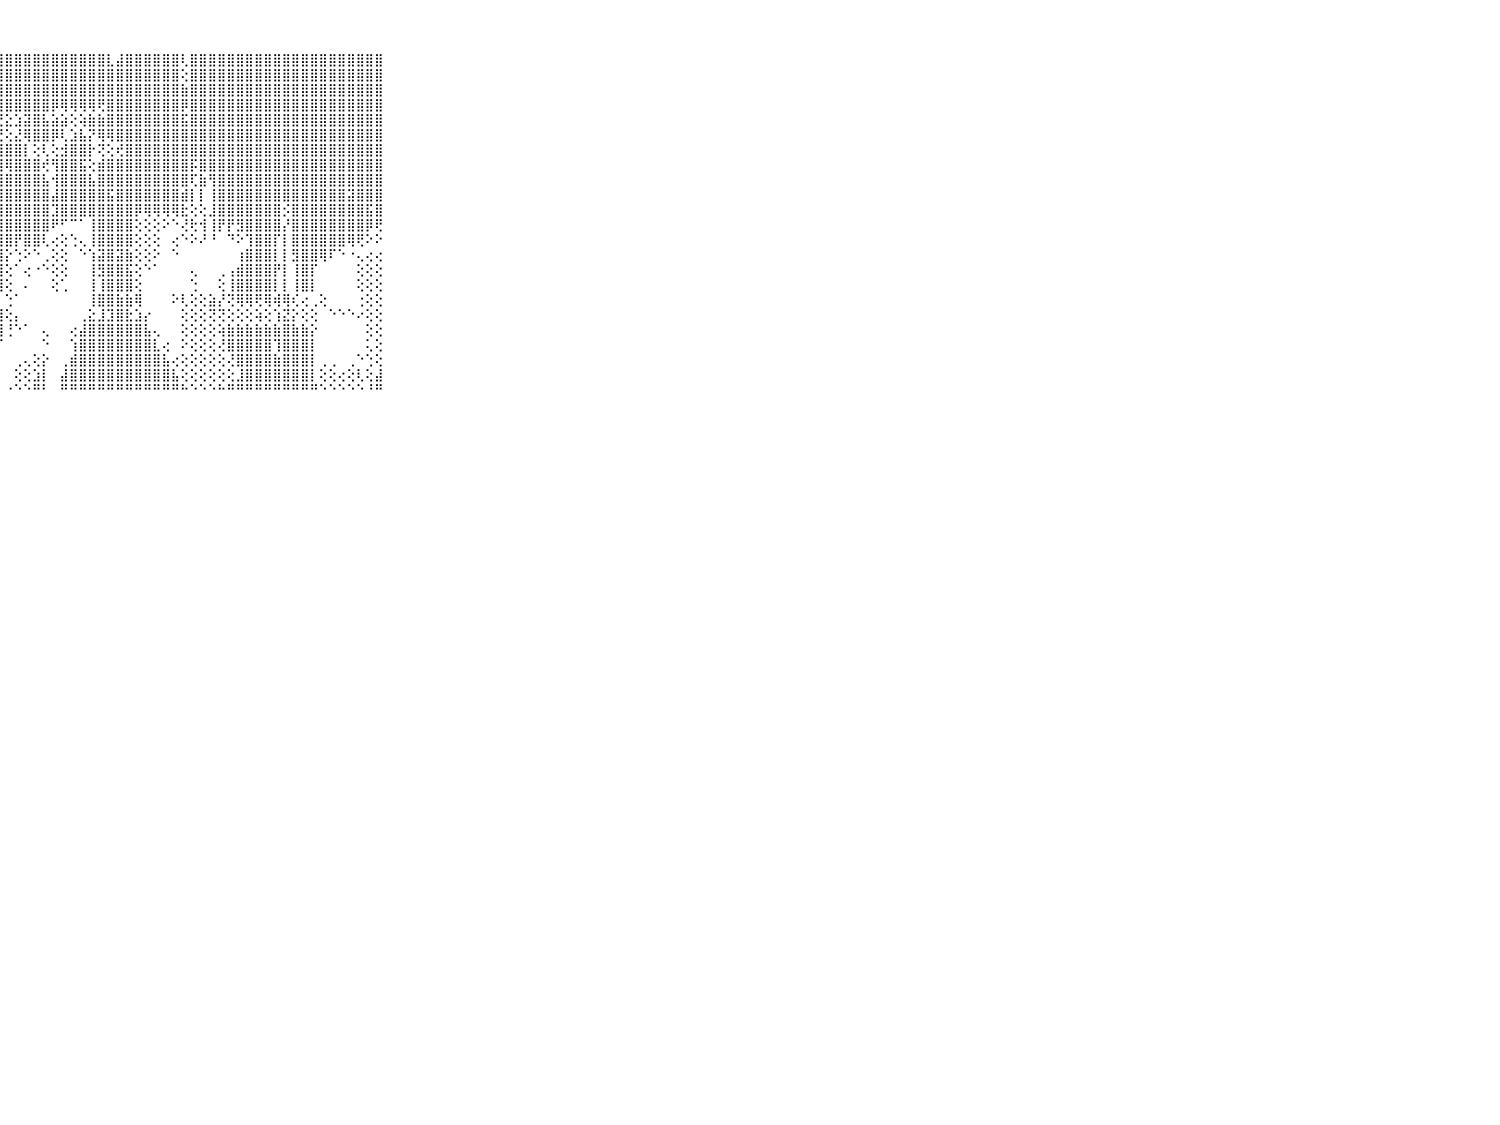

⠀⠀⠀⠀⠀⠀⠀⠀⠀⠀⠀⠁⢸⢿⢕⣱⡜⢿⢿⣾⣿⣿⣿⣿⣿⣿⣿⣿⣿⣿⣿⣿⣿⣿⣿⣿⣿⣿⣿⣇⣼⣿⣿⣿⣿⣿⣿⢇⣿⣿⣿⣿⣿⣿⣿⣿⣿⣿⣿⣿⣿⣿⣿⣿⣿⣿⣿⣿⣿⠀⠀⠀⠀⠀⠀⠀⠀⠀⠀⠀⠀
⠀⠀⠀⠀⠀⠀⠀⠀⠀⠀⠀⠀⢄⢕⣾⣿⣿⣕⣜⣿⣿⣿⣿⣿⣿⣿⣿⣿⣿⣿⣿⣿⣿⣿⣿⣿⣿⣿⣿⣿⣿⣿⣿⣿⣿⣿⣿⢕⣿⣿⣿⣿⣿⣿⣿⣿⣿⣿⣿⣿⣿⣿⣿⣿⣿⣿⣿⣿⣿⠀⠀⠀⠀⠀⠀⠀⠀⠀⠀⠀⠀
⠀⠀⠀⠀⠀⠀⠀⠀⠀⠀⠀⢀⣕⣿⣿⣿⣿⣿⣿⣿⣿⣿⣿⣿⣿⣿⣿⣿⣿⣿⣿⣿⣿⣿⣿⣿⣿⣿⣿⣿⣿⣿⣿⣿⣿⣿⣿⣷⣿⣿⣿⣿⣿⣿⣿⣿⣿⣿⣿⣿⣿⣿⣿⣿⣿⣿⣿⣿⣿⠀⠀⠀⠀⠀⠀⠀⠀⠀⠀⠀⠀
⠀⠀⠀⠀⠀⠀⠀⠀⠀⠀⠀⢕⢹⣿⣿⣿⣿⣿⣿⣿⣿⣿⣿⣿⣿⣿⣿⣿⣿⣿⣿⣿⣿⡿⢿⢿⢿⢿⢟⣿⣿⣿⣿⣿⣿⣿⣿⡿⣿⣿⣿⣿⣿⣿⣿⣿⣿⣿⣿⣿⣿⣿⣿⣿⣿⣿⣿⣿⣿⠀⠀⠀⠀⠀⠀⠀⠀⠀⠀⠀⠀
⠀⠀⠀⠀⠀⠀⠀⠀⠀⠀⠀⢕⢕⣿⣿⣿⣿⣿⡟⢟⢟⢟⢝⢝⢝⣹⣯⣝⣕⣱⣽⣿⣧⣵⣵⢕⢵⣷⣷⣿⣿⣿⣿⣿⣿⣿⣿⣯⣿⣿⣿⣿⣿⣿⣿⣿⣿⣿⣿⣿⣿⣿⣿⣿⣿⣿⣿⣿⣿⠀⠀⠀⠀⠀⠀⠀⠀⠀⠀⠀⠀
⠀⠀⠀⠀⠀⠀⠀⠀⠀⠀⠀⢕⢕⣿⣿⣿⣿⣿⡇⣼⣿⢇⢜⣿⣿⣿⣿⣟⢕⣜⢿⣿⣿⡿⢇⣱⣧⡝⢿⢿⣿⣿⣿⣿⣿⣿⣿⣿⣿⣿⣿⣿⣿⣿⣿⣿⣿⣿⣿⣿⣿⣿⣿⣿⣿⣿⣿⣿⣿⠀⠀⠀⠀⠀⠀⠀⠀⠀⠀⠀⠀
⠀⠀⠀⠀⠀⠀⠀⠀⠀⠀⠀⢕⢕⣿⣿⣿⣿⣿⡟⢟⢕⣵⣿⡎⢝⢝⢕⢾⣿⣿⡇⢕⢇⢕⣺⣿⣿⡗⢝⢕⢞⣿⣿⣿⣿⣿⣿⣿⣿⣿⣿⣿⣿⣿⣿⣿⣿⣿⣿⣿⣿⣿⣿⣿⣿⣿⣿⣿⣿⠀⠀⠀⠀⠀⠀⠀⠀⠀⠀⠀⠀
⠀⠀⠀⠀⠀⠀⠀⠀⠀⠀⠀⢕⣯⣿⣿⣿⣿⣿⡇⢕⣷⣿⣿⣿⢷⢕⢱⣿⢿⣿⣿⣿⢞⢻⣿⣿⣯⢕⣾⣿⣿⣿⣿⣿⣿⣿⣿⣿⡯⣿⣿⣿⣿⣿⣿⣿⣿⣿⣿⣿⣿⣿⣿⣿⣿⣿⣿⣿⣿⠀⠀⠀⠀⠀⠀⠀⠀⠀⠀⠀⠀
⠀⠀⠀⠀⠀⠀⠀⠀⠀⠀⠀⢕⢕⢸⣿⣿⣿⣿⡇⢕⣿⣿⣿⣿⣿⡇⢸⣿⣿⣿⣿⣿⣧⢺⣿⣿⣿⣧⣿⣿⣿⣿⣿⣿⣿⣿⣿⣿⢏⣷⢻⣿⣿⣿⣿⣿⣿⣿⣿⣿⣿⣿⣿⣿⣿⣿⣿⣿⣿⠀⠀⠀⠀⠀⠀⠀⠀⠀⠀⠀⠀
⠀⠀⠀⠀⠀⠀⠀⠀⠀⠀⠀⢕⢕⣿⣿⣿⣿⣿⡇⢕⣿⣿⣿⣿⣿⡇⢸⣿⣿⣿⣿⣿⣿⣼⣿⣿⣿⣿⣿⣯⣿⣿⣿⣿⣿⣿⣿⣾⡇⡇⢸⣿⣿⣿⣿⣿⣿⣿⣿⣿⣿⣿⣿⣿⣿⣽⣿⣿⣿⠀⠀⠀⠀⠀⠀⠀⠀⠀⠀⠀⠀
⠀⠀⠀⠀⠀⠀⠀⠀⠀⠀⠀⢕⢕⣽⣿⣿⣿⣿⡇⢕⣿⣿⣿⣿⣿⡇⢸⣿⣿⣿⣿⣿⣿⣹⣿⣿⣿⣿⣿⣿⣿⣿⡿⢿⢿⢿⢿⣗⢕⢕⣸⣿⣿⣿⣿⣿⣿⣿⡪⣿⣿⣿⣿⣿⣿⣿⣿⣯⣿⠀⠀⠀⠀⠀⠀⠀⠀⠀⠀⠀⠀
⠀⠀⠀⠀⠀⠀⠀⠀⠀⠀⠀⢕⢕⣿⣿⣿⣿⣿⡇⢕⣿⣿⣿⣿⣿⡇⢸⣿⣿⣿⣿⣿⣿⠟⠋⠉⠁⢸⣿⣿⣿⣿⢕⢕⢕⠕⠑⢜⢗⢺⢸⡟⡟⣻⣿⣿⣿⣿⡜⣿⣿⣿⣿⣿⣿⣿⣿⡿⢟⠀⠀⠀⠀⠀⠀⠀⠀⠀⠀⠀⠀
⠀⠀⠀⠀⠀⠀⠀⠀⠀⠀⠀⢕⢕⢹⣹⣿⣿⣿⡇⢕⣿⣿⣷⣿⣿⡕⢸⣿⣿⡟⣿⣿⢇⢔⢕⢑⢄⢸⣿⣿⣿⣿⢕⢕⢕⠀⢔⠑⠕⠜⠘⠀⠙⠕⢹⣿⣿⡏⡇⣿⣿⣿⣿⣿⣿⢿⢟⠕⠕⠀⠀⠀⠀⠀⠀⠀⠀⠀⠀⠀⠀
⠀⠀⠀⠀⠀⠀⠀⠀⠀⠀⠀⢕⢕⣾⣿⣿⣿⣿⡇⢕⣟⣟⣟⣿⣻⡇⢸⣾⡕⢑⠕⠑⢀⢕⢕⠀⠑⢱⣽⣿⣽⣷⢕⢕⠕⠀⠑⠀⠀⠀⠀⠀⠀⢰⣿⣿⣿⡇⡇⣻⣿⣿⢿⠏⠑⠐⢄⢔⢔⠀⠀⠀⠀⠀⠀⠀⠀⠀⠀⠀⠀
⠀⠀⠀⠀⠀⠀⠀⠀⠀⠀⠀⢕⢕⣟⣻⣿⣿⣿⡇⢕⡽⣽⣽⣽⣽⡇⢸⣿⢕⠁⢔⠐⠑⢕⢕⠀⠀⢸⣻⣿⣿⣯⢕⠑⠁⠀⠀⠀⢄⠀⠀⢀⢠⣾⣿⣿⣿⡟⡇⢸⣿⡏⠀⠀⠀⠀⢕⢕⢕⠀⠀⠀⠀⠀⠀⠀⠀⠀⠀⠀⠀
⠀⠀⠀⠀⠀⠀⠀⠀⠀⠀⠀⢕⢕⣿⣿⣿⣿⣿⡇⢕⡇⣿⣿⣿⣿⡇⢸⣿⢕⠀⠄⠀⠀⢕⢁⠀⠀⢸⢸⣿⣿⣿⢕⠀⠀⠀⠀⠀⢑⠀⠀⢕⢸⣿⣿⣿⣿⡇⡇⢸⣿⡇⠀⠀⠀⠀⢕⢕⢕⠀⠀⠀⠀⠀⠀⠀⠀⠀⠀⠀⠀
⠀⠀⠀⠀⠀⠀⠀⠀⠀⠀⠀⠔⢕⢣⢼⢽⢽⢝⢕⢕⢇⢕⢇⢟⢕⢱⡏⠀⢑⠁⠀⠀⠀⠀⠀⠀⠀⢸⣿⣿⣷⣷⢿⠀⠀⠀⠕⢇⢕⢕⣵⡜⢝⢿⢿⢟⢿⢾⢿⢎⢔⢀⢕⠀⠀⠀⢐⢕⢕⠀⠀⠀⠀⠀⠀⠀⠀⠀⠀⠀⠀
⠀⠀⠀⠀⠀⠀⠀⠀⠀⠀⠀⢕⢕⢕⢕⢕⢕⢕⢕⢕⢕⡕⢕⢕⢕⣿⣾⣿⢕⡄⠀⠀⠀⠀⠀⠀⢀⣕⣸⣹⣿⣗⣱⡔⠀⠀⠀⢕⢕⢕⢝⢝⢕⢕⢕⢵⢕⢱⣝⡕⢕⢕⠀⠑⠑⠑⠔⢕⢕⠀⠀⠀⠀⠀⠀⠀⠀⠀⠀⠀⠀
⠀⠀⠀⠀⠀⠀⠀⠀⠀⠀⠀⠕⢕⢕⢕⢑⢕⢕⣜⣝⣝⣝⣕⣕⣽⣿⣿⣿⢘⠑⠁⠀⢄⠀⠀⢔⣼⣿⣿⣿⣿⣿⣿⣧⢄⠀⠀⢕⢕⢕⢕⢵⣷⣷⣷⣷⣷⣷⣿⣷⣷⡕⠀⠀⠀⠀⠀⢕⢕⠀⠀⠀⠀⠀⠀⠀⠀⠀⠀⠀⠀
⠀⠀⠀⠀⠀⠀⠀⠀⠀⠀⠀⣿⣿⣿⣿⣿⣿⣿⣿⣿⣿⣿⣿⣿⣿⡿⢹⡏⠀⠀⠀⠀⠑⠀⠀⢱⣿⣿⣿⣿⣿⣿⣿⣿⣇⢔⠀⠕⢕⢕⢕⢜⣿⣿⣿⣿⣿⢹⣿⣿⣿⡇⠀⠀⠀⠀⠀⢅⢕⠀⠀⠀⠀⠀⠀⠀⠀⠀⠀⠀⠀
⠀⠀⠀⠀⠀⠀⠀⠀⠀⠀⠀⣿⣿⣿⣿⣿⣿⣿⣿⣿⣿⣿⣿⣿⣿⡇⢕⠀⠀⢀⢄⢕⡕⠀⢀⣾⣿⣿⣿⣿⣿⣿⣿⣿⣿⣧⢔⢕⢕⢕⢕⢕⢜⣿⣿⣿⣿⣷⣿⣿⣿⡇⢀⢀⠀⢀⠑⢑⢕⠀⠀⠀⠀⠀⠀⠀⠀⠀⠀⠀⠀
⠀⠀⠀⠀⠀⠀⠀⠀⠀⠀⠀⣿⣿⣿⣿⣿⣿⣿⣿⣿⣿⣿⣿⣿⣿⣷⢕⠁⠀⢕⢕⣱⡇⠀⣼⣿⣿⣿⣿⣿⣿⣿⣿⣿⣿⣿⣧⢕⢕⢕⢕⢕⢕⣸⣿⣿⣿⣿⣿⣿⣿⡇⢕⢕⢔⢕⢇⢕⣼⠀⠀⠀⠀⠀⠀⠀⠀⠀⠀⠀⠀
⠀⠀⠀⠀⠀⠀⠀⠀⠀⠀⠀⠛⠛⠛⠛⠛⠛⠛⠛⠛⠛⠛⠛⠛⠛⠛⠑⠀⠐⠑⠑⠛⠃⠀⠛⠛⠛⠛⠛⠛⠛⠛⠛⠛⠛⠛⠛⠓⠑⠑⠑⠓⠛⠛⠛⠛⠛⠛⠛⠛⠛⠛⠑⠑⠑⠑⠑⠘⠛⠀⠀⠀⠀⠀⠀⠀⠀⠀⠀⠀⠀